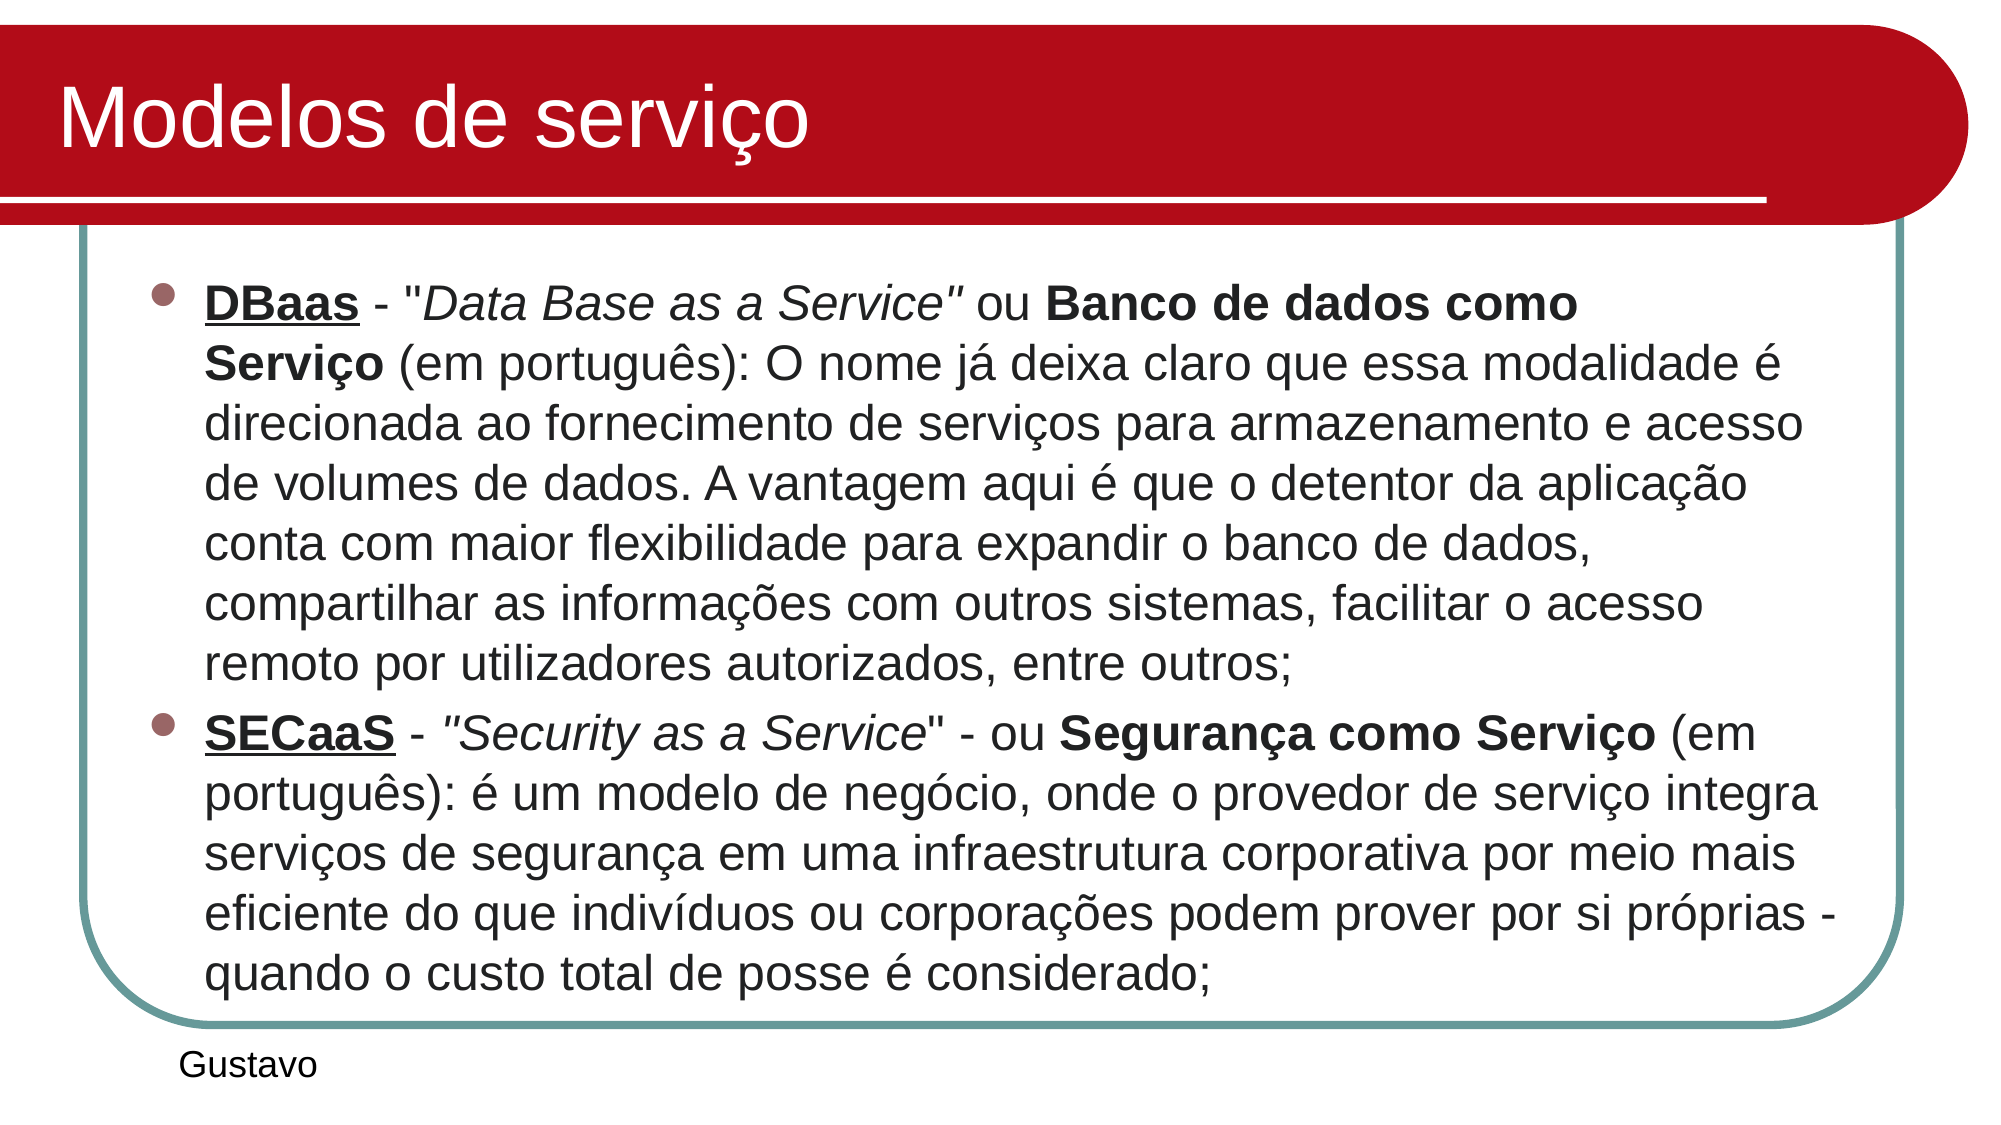

# Modelos de serviço
DBaas - "Data Base as a Service" ou Banco de dados como Serviço (em português): O nome já deixa claro que essa modalidade é direcionada ao fornecimento de serviços para armazenamento e acesso de volumes de dados. A vantagem aqui é que o detentor da aplicação conta com maior flexibilidade para expandir o banco de dados, compartilhar as informações com outros sistemas, facilitar o acesso remoto por utilizadores autorizados, entre outros;
SECaaS - "Security as a Service" - ou Segurança como Serviço (em português): é um modelo de negócio, onde o provedor de serviço integra serviços de segurança em uma infraestrutura corporativa por meio mais eficiente do que indivíduos ou corporações podem prover por si próprias - quando o custo total de posse é considerado;

Gustavo